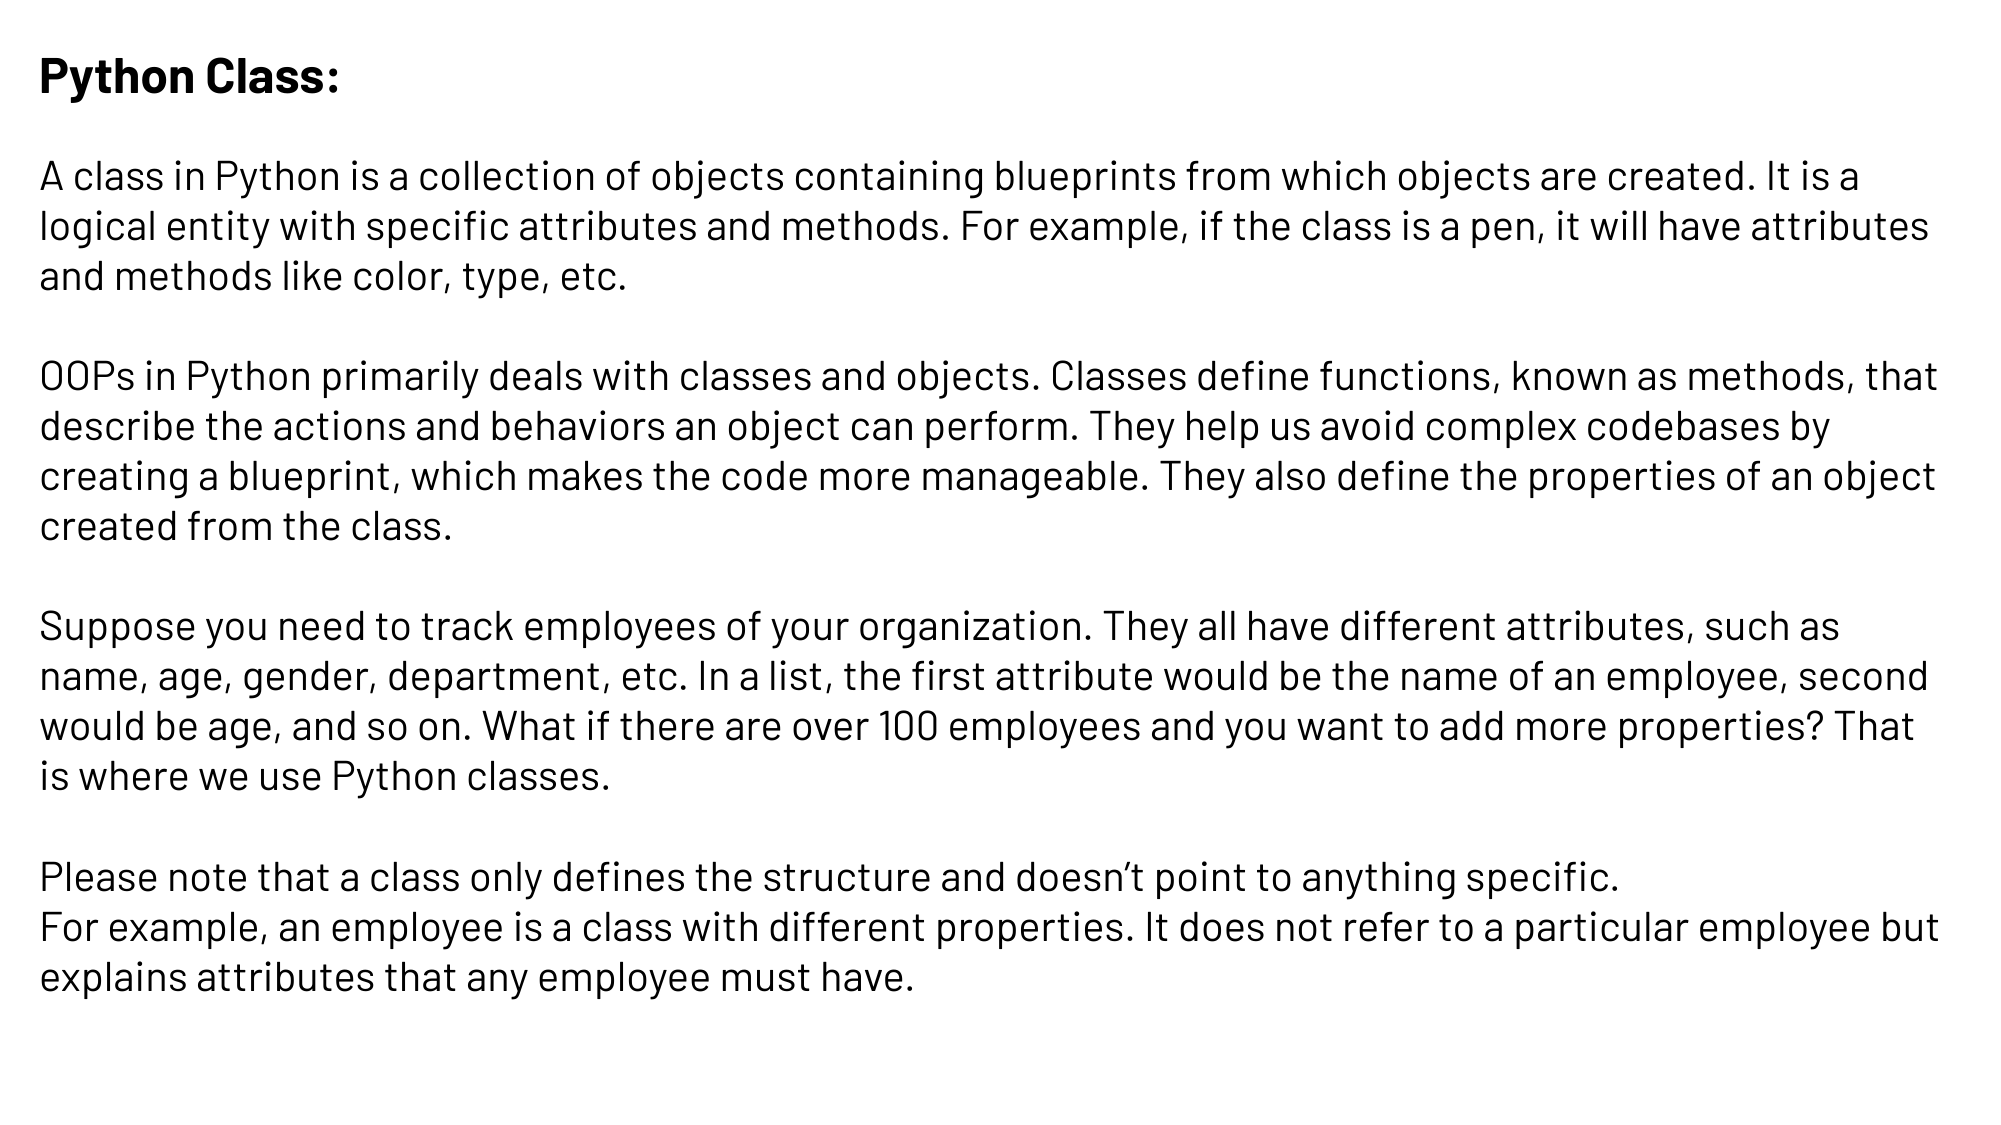

Python Class:

A class in Python is a collection of objects containing blueprints from which objects are created. It is a logical entity with specific attributes and methods. For example, if the class is a pen, it will have attributes and methods like color, type, etc.

OOPs in Python primarily deals with classes and objects. Classes define functions, known as methods, that describe the actions and behaviors an object can perform. They help us avoid complex codebases by creating a blueprint, which makes the code more manageable. They also define the properties of an object created from the class.

Suppose you need to track employees of your organization. They all have different attributes, such as name, age, gender, department, etc. In a list, the first attribute would be the name of an employee, second would be age, and so on. What if there are over 100 employees and you want to add more properties? That is where we use Python classes.

Please note that a class only defines the structure and doesn’t point to anything specific.
For example, an employee is a class with different properties. It does not refer to a particular employee but explains attributes that any employee must have.